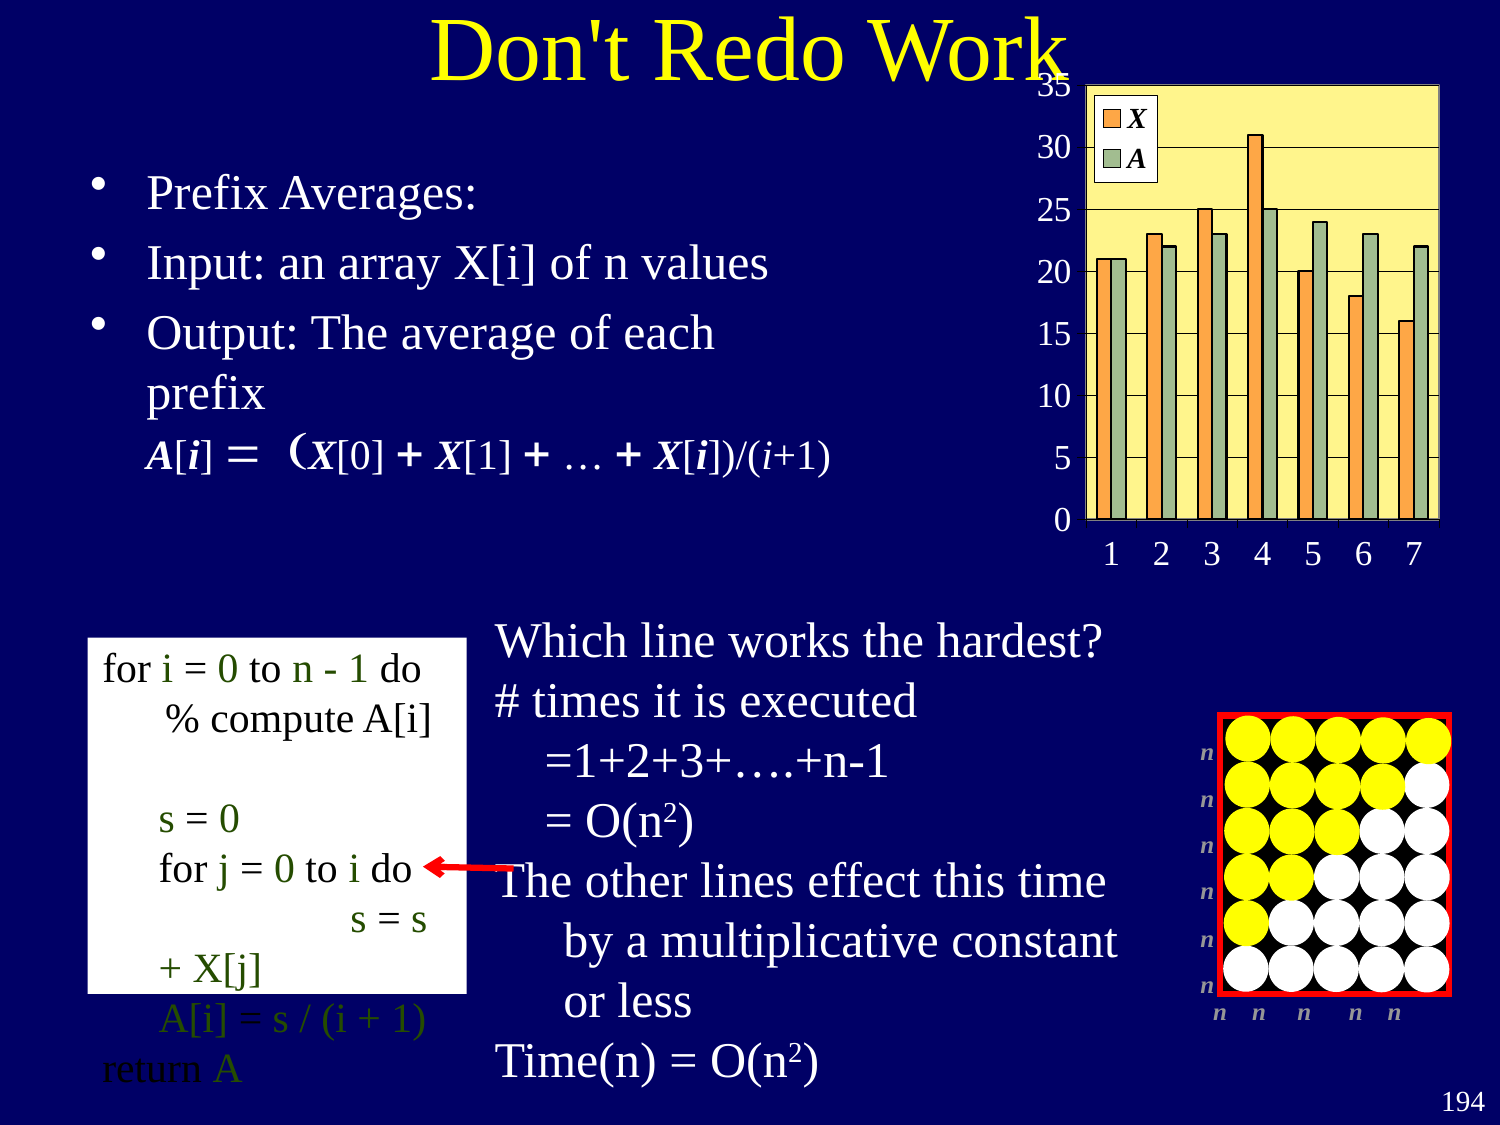

# Don't Redo Work

### Chart

| Category | X | A |
|---|---|---|
Prefix Averages:
Input: an array X[i] of n values
Output: The average of each prefix
A[i] = (X[0] + X[1] + … + X[i])/(i+1)

Which line works the hardest?
# times it is executed
    =1+2+3+….+n-1
    = O(n2)
The other lines effect this time
 by a multiplicative constant
 or less
Time(n) = O(n2)
for i = 0 to n - 1 do
      % compute A[i]
	s = 0
	for j = 0 to i do
   		    s = s + X[j]
	A[i] = s / (i + 1)
return A

n

n

n
n
n
n
 n    n     n      n    n